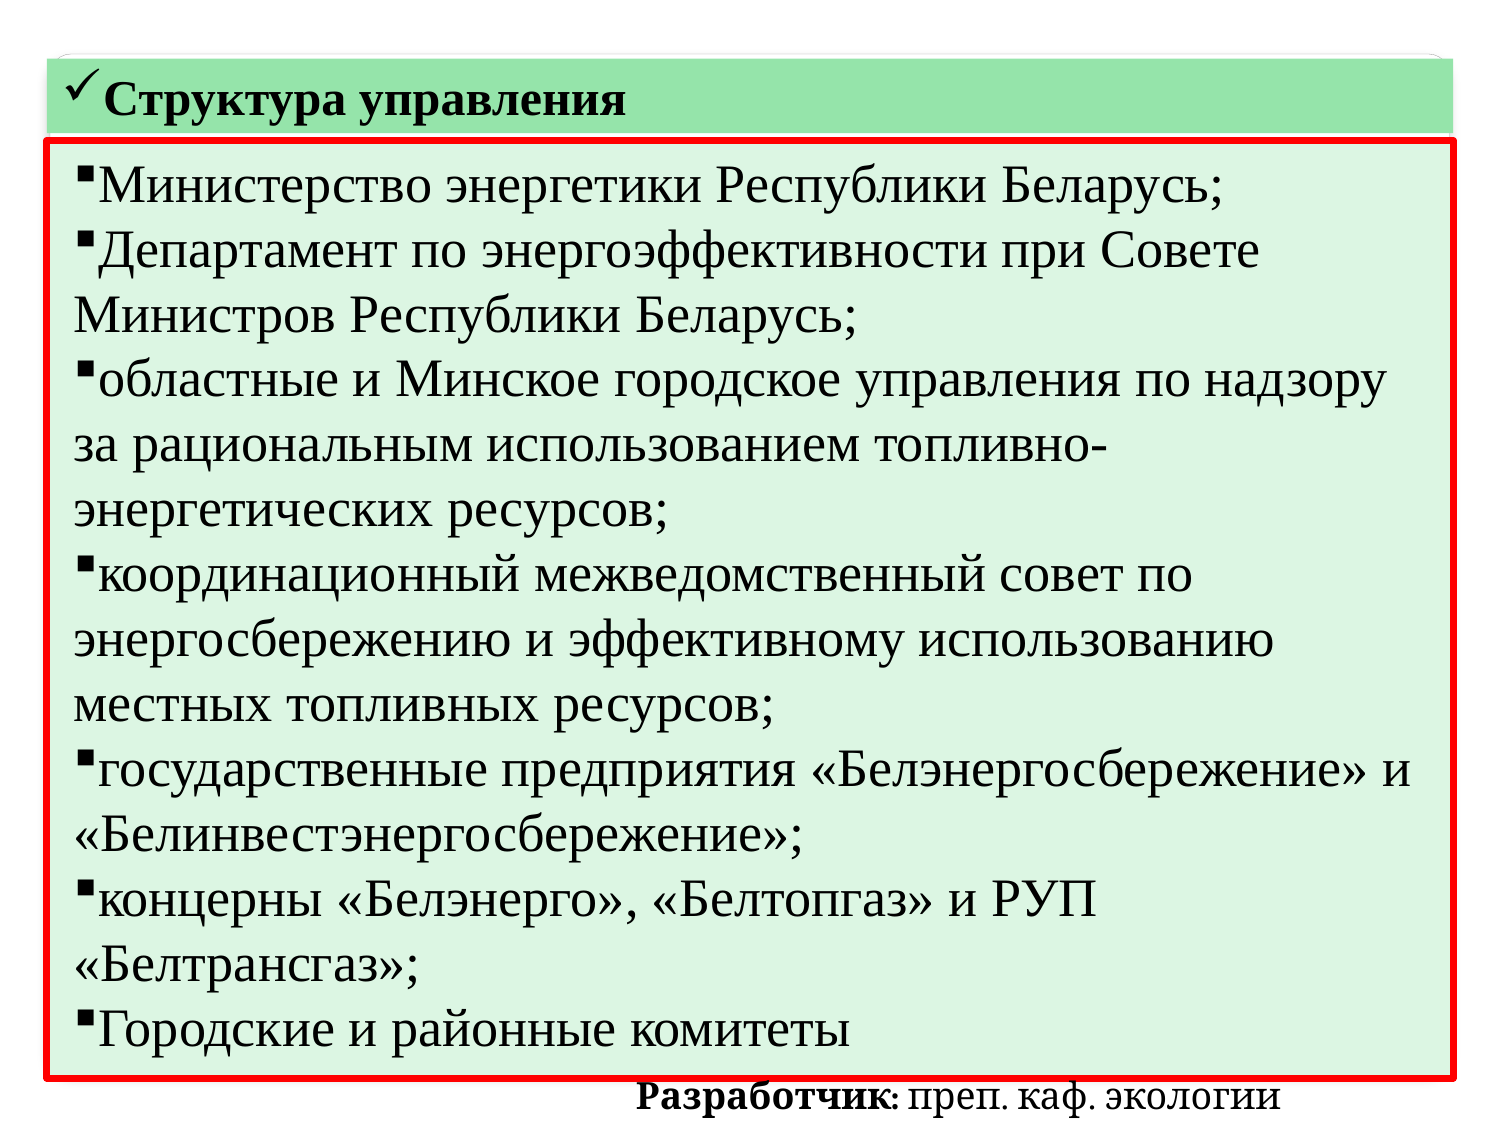

Структура управления

Министерство энергетики Республики Беларусь;
Департамент по энергоэффективности при Совете Министров Республики Беларусь;
областные и Минское городское управления по надзору за рациональным использованием топливно-энергетических ресурсов;
координационный межведомственный совет по энергосбережению и эффективному использованию местных топливных ресурсов;
государственные предприятия «Белэнергосбережение» и «Белинвестэнергосбережение»;
концерны «Белэнерго», «Белтопгаз» и РУП «Белтрансгаз»;
Городские и районные комитеты
Разработчик: преп. каф. экологии  Кирвель П.И.